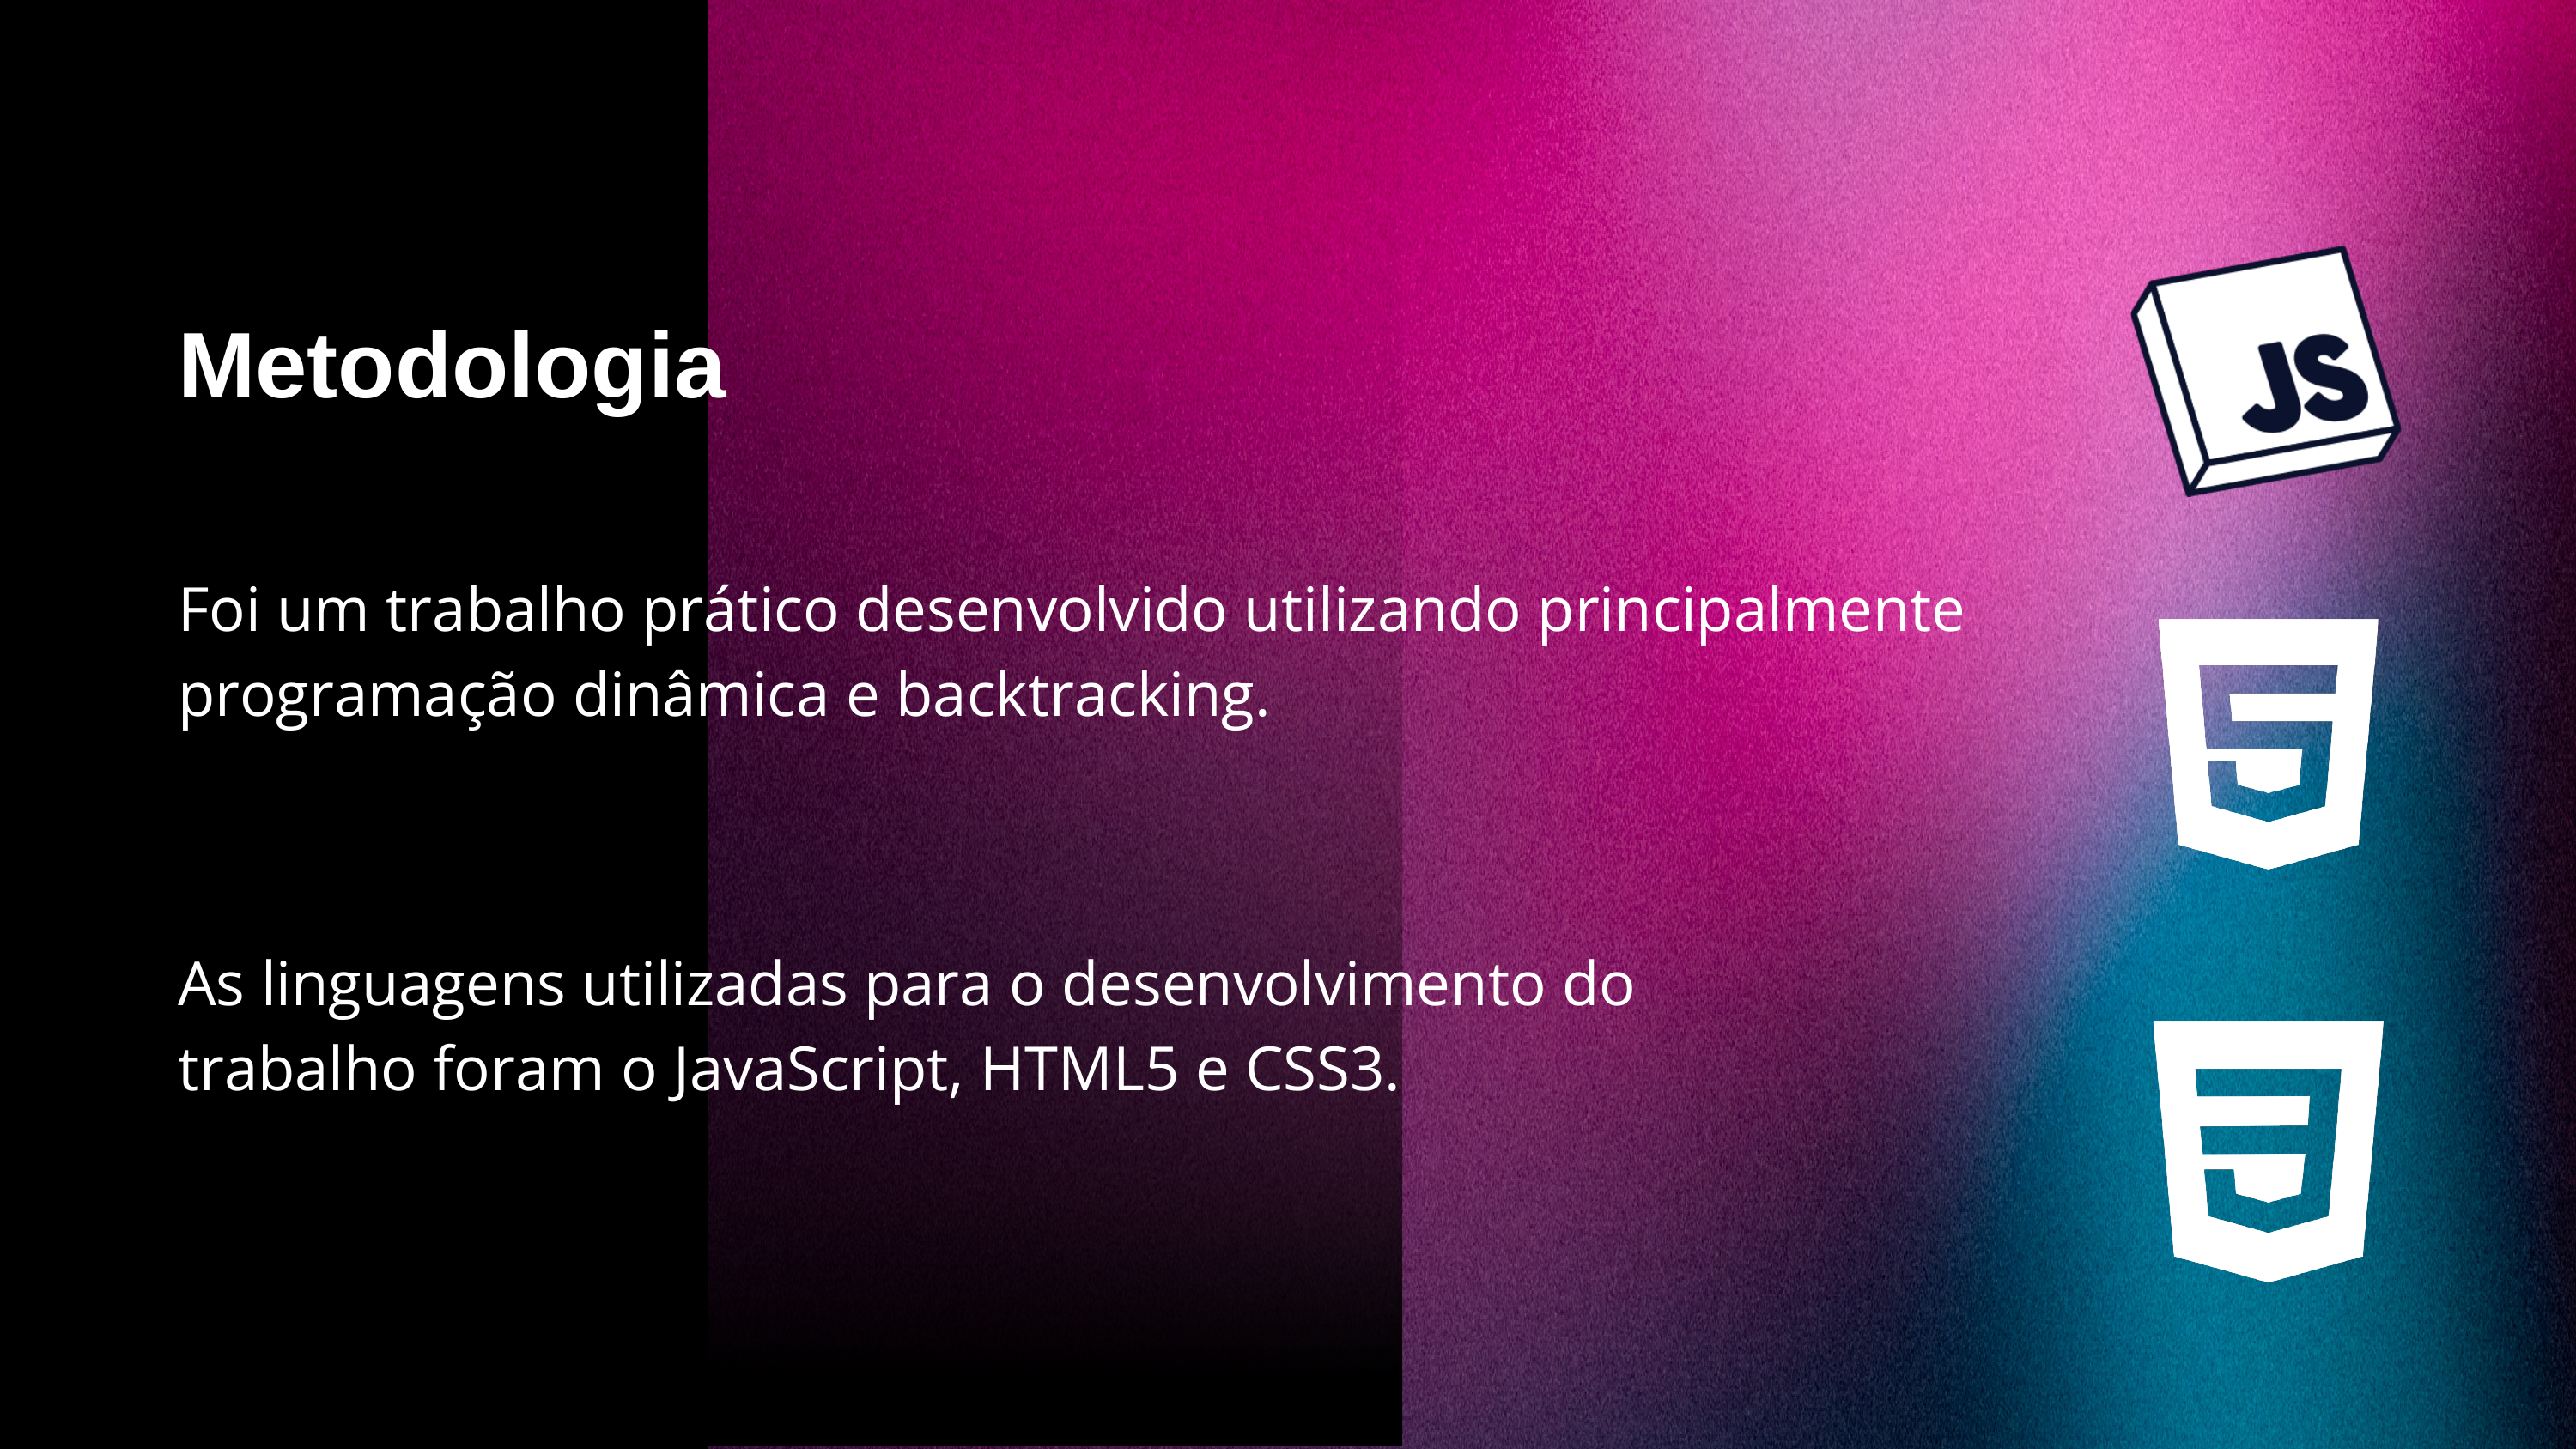

Metodologia

Foi um trabalho prático desenvolvido utilizando principalmente
programação dinâmica e backtracking.

As linguagens utilizadas para o desenvolvimento do trabalho foram o JavaScript, HTML5 e CSS3.